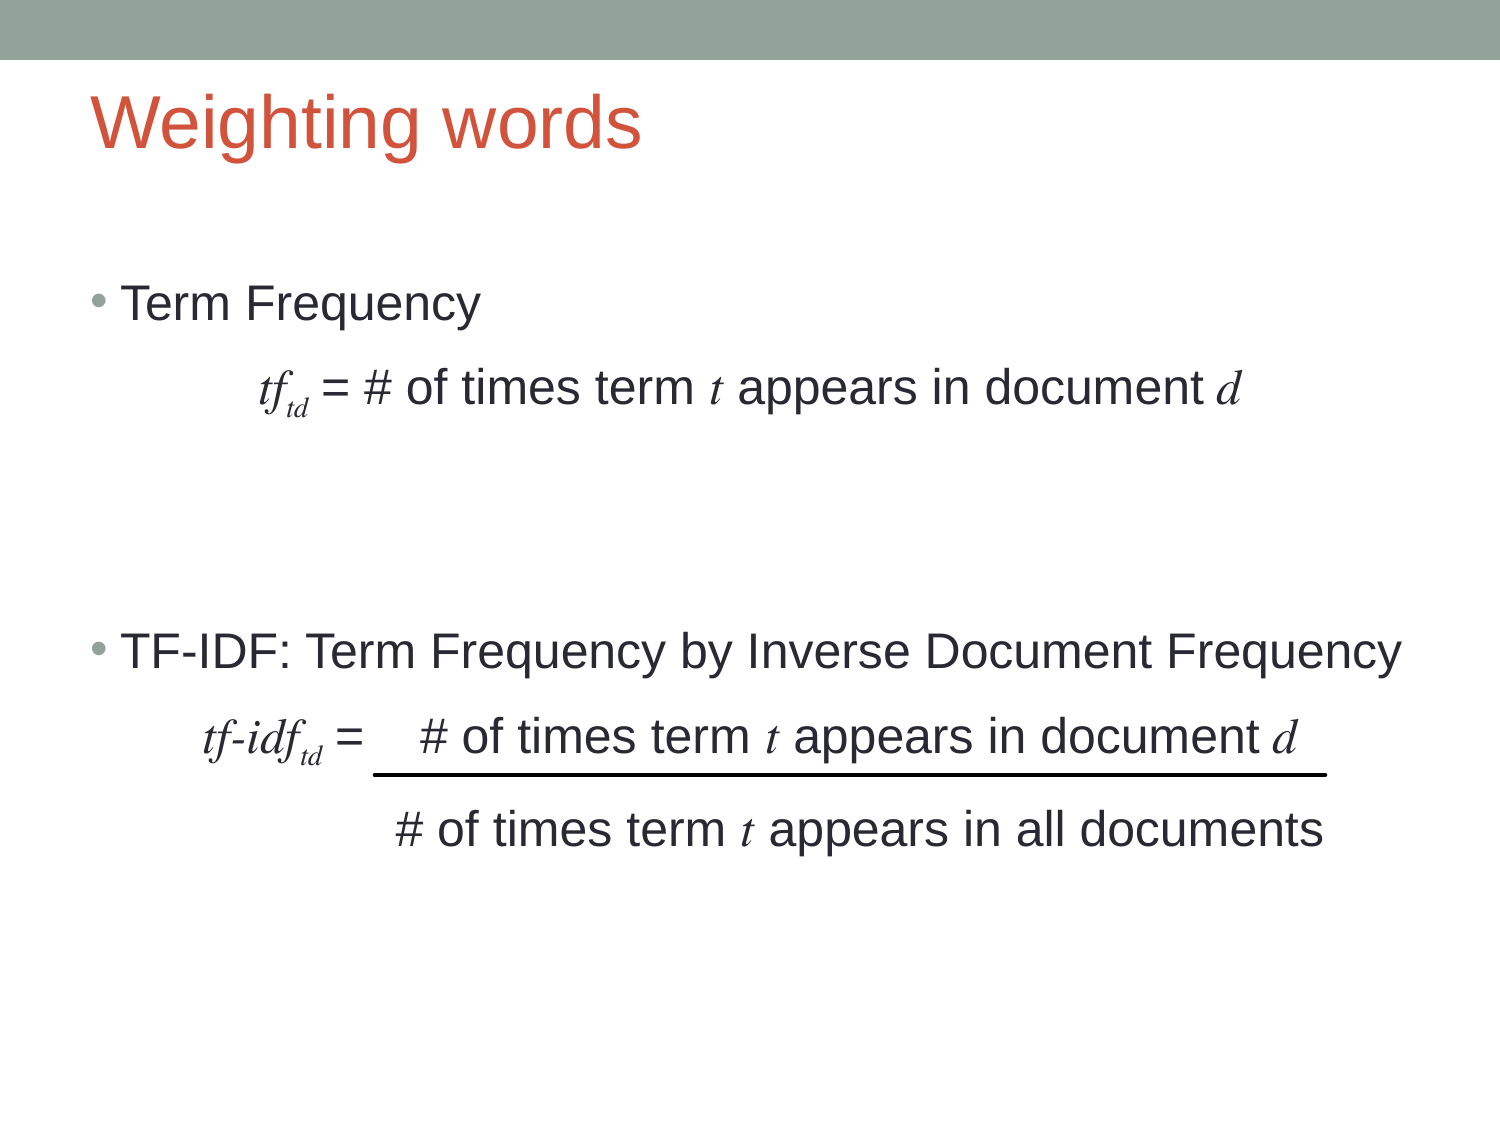

# Weighting words
Term Frequency
tftd = # of times term t appears in document d

TF-IDF: Term Frequency by Inverse Document Frequency
tf-idftd =    # of times term t appears in document d
	     # of times term t appears in all documents